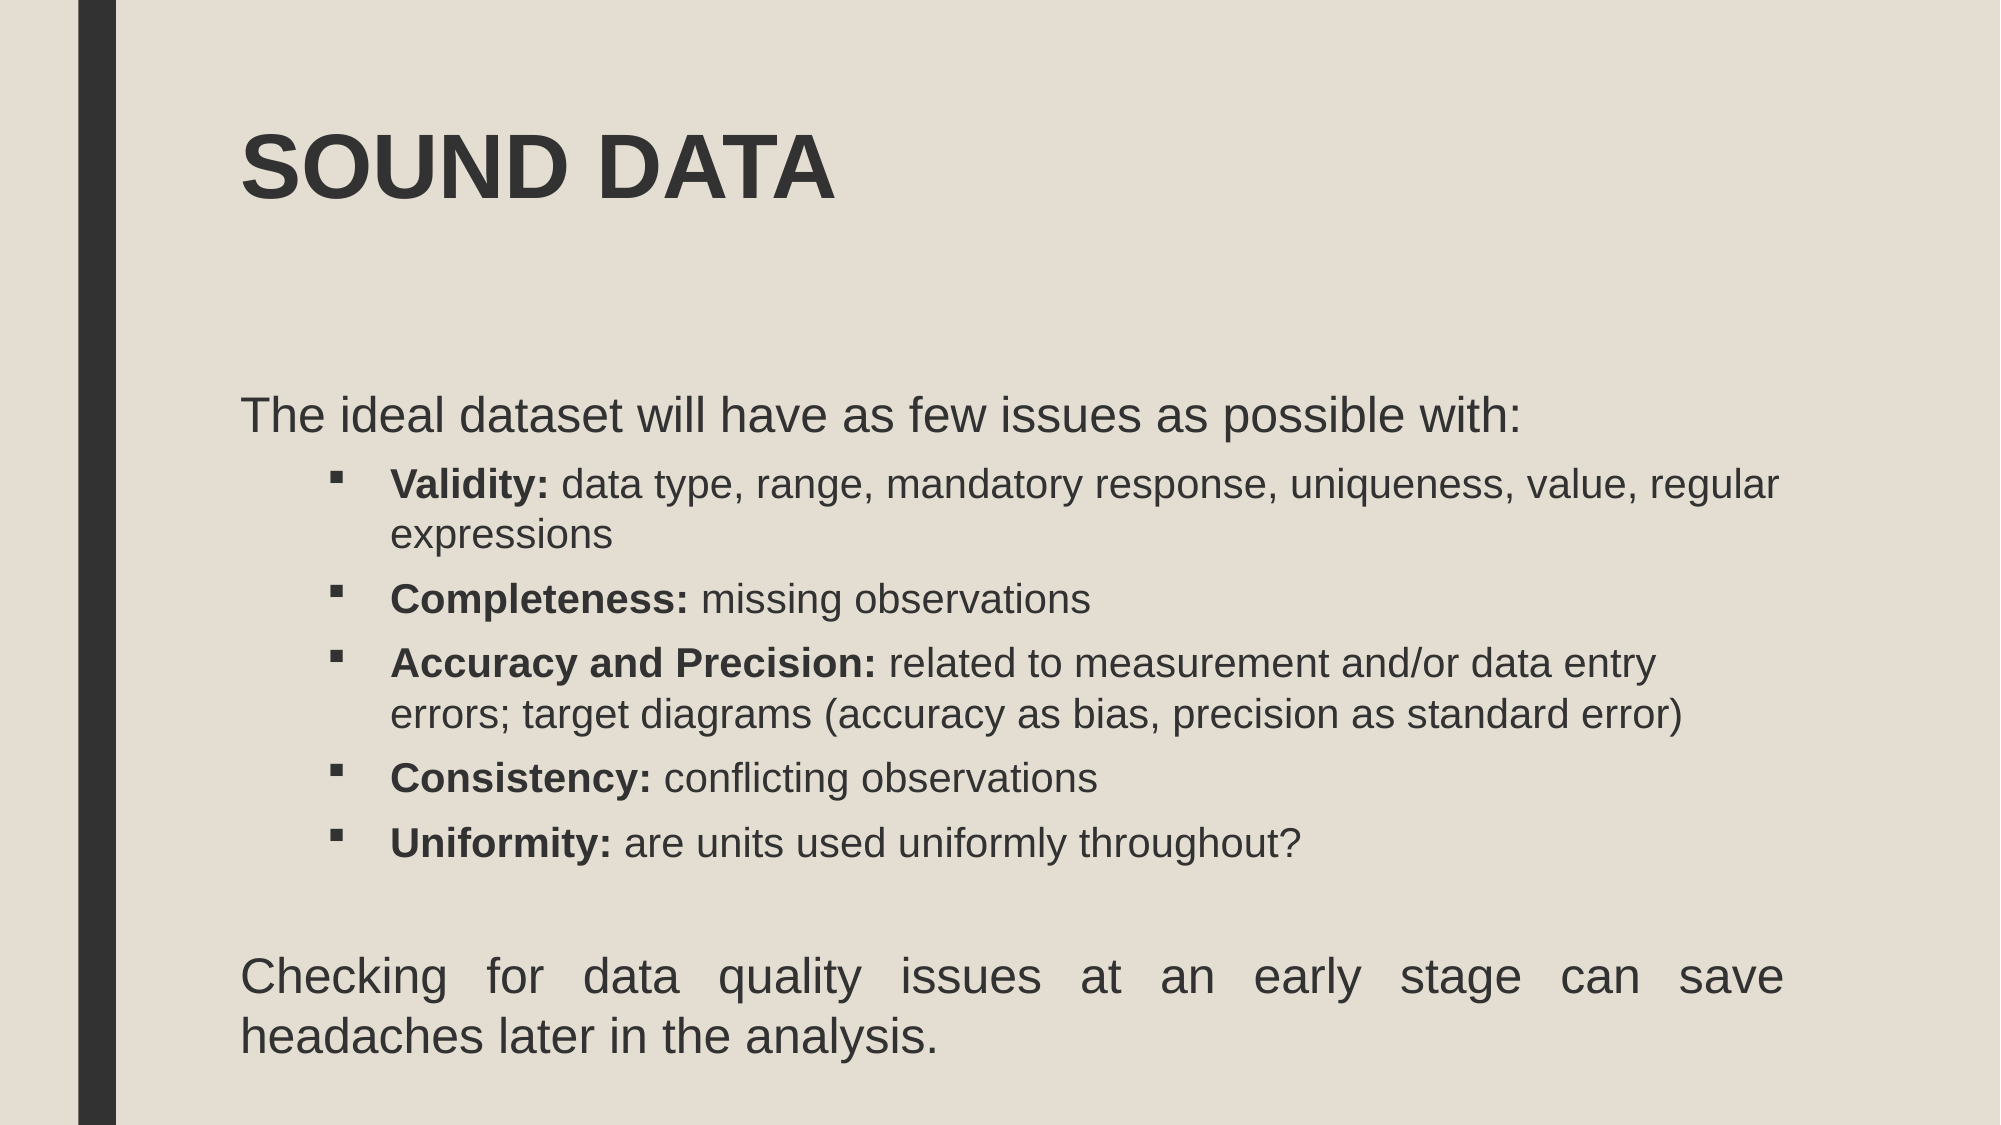

# SOUND DATA
The ideal dataset will have as few issues as possible with:
Validity: data type, range, mandatory response, uniqueness, value, regular expressions
Completeness: missing observations
Accuracy and Precision: related to measurement and/or data entry errors; target diagrams (accuracy as bias, precision as standard error)
Consistency: conflicting observations
Uniformity: are units used uniformly throughout?

Checking for data quality issues at an early stage can save headaches later in the analysis.